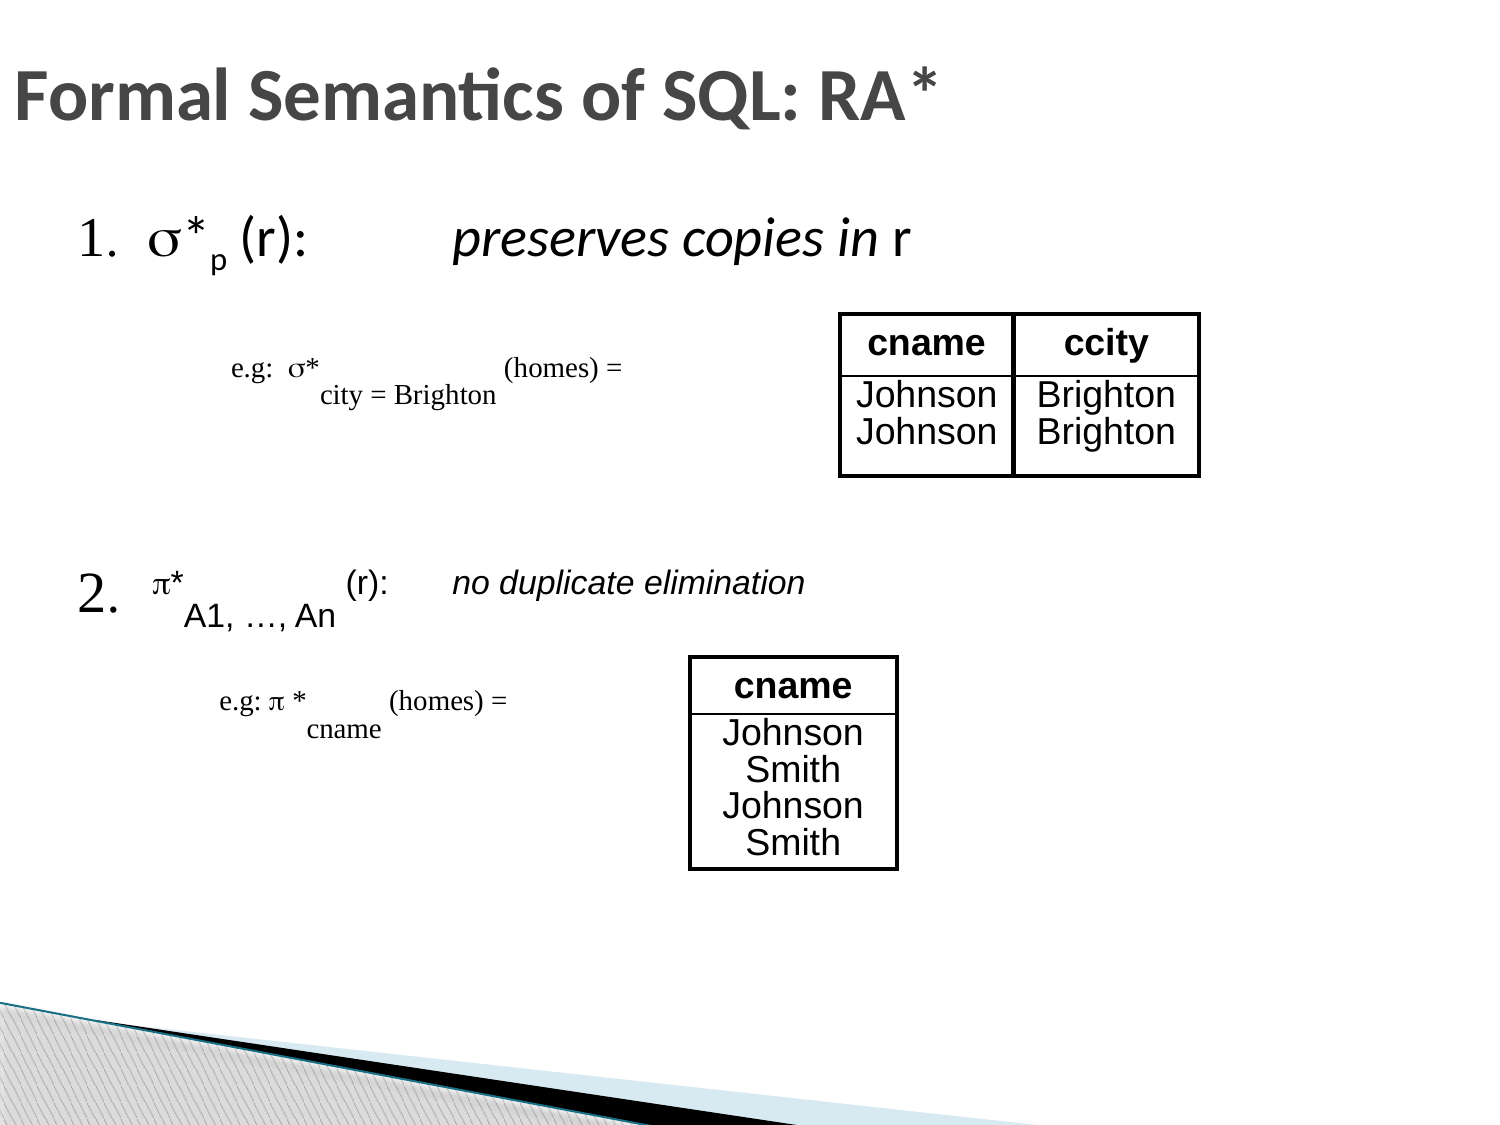

# Formal Semantics of SQL: RA*
1. σ*p (r): 	preserves copies in r
| cname | ccity |
| --- | --- |
| Johnson Johnson | Brighton Brighton |
e.g:  σ*city = Brighton (homes) =
π*A1, …, An (r): 	no duplicate elimination
| cname |
| --- |
| Johnson Smith Johnson Smith |
e.g: π *cname (homes) =